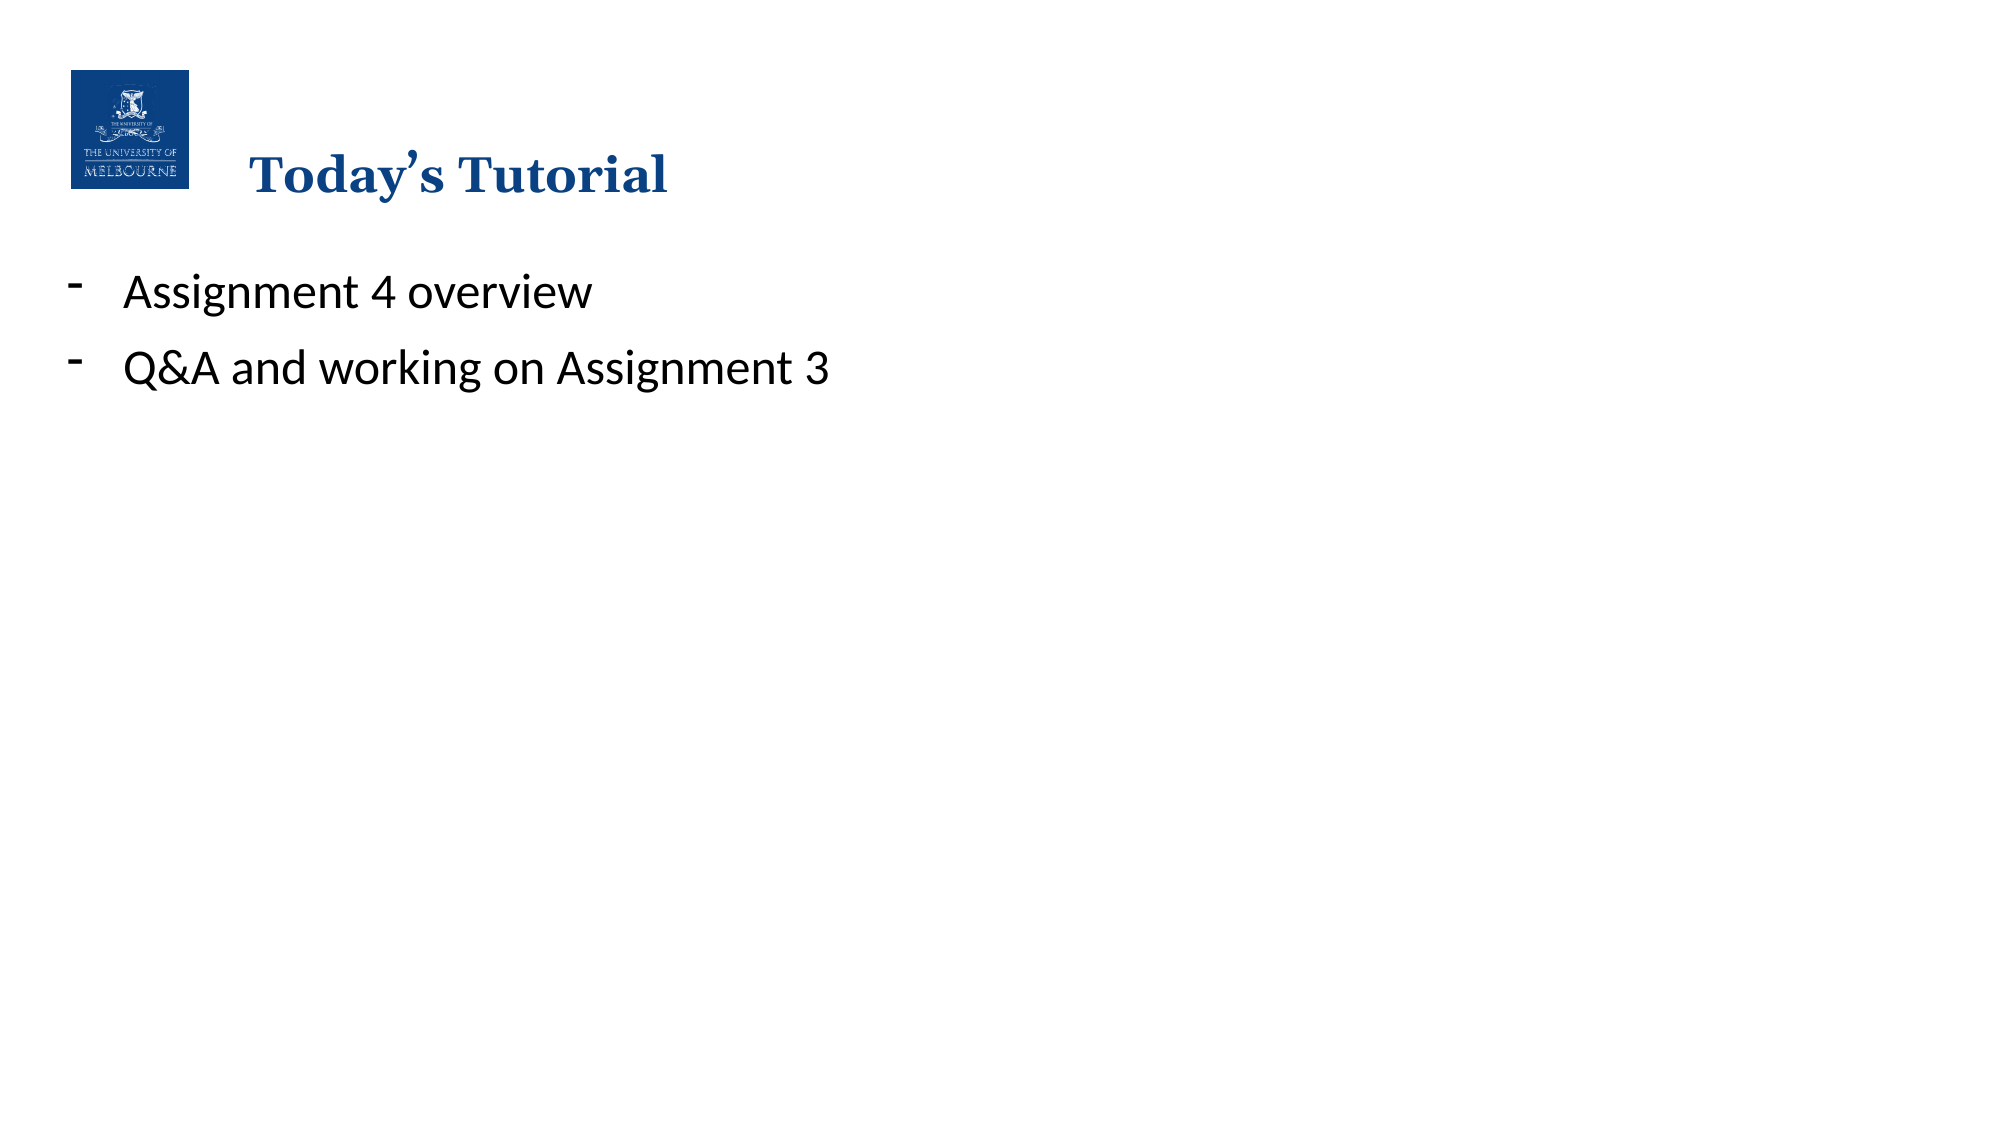

# Today’s Tutorial
Assignment 4 overview
Q&A and working on Assignment 3